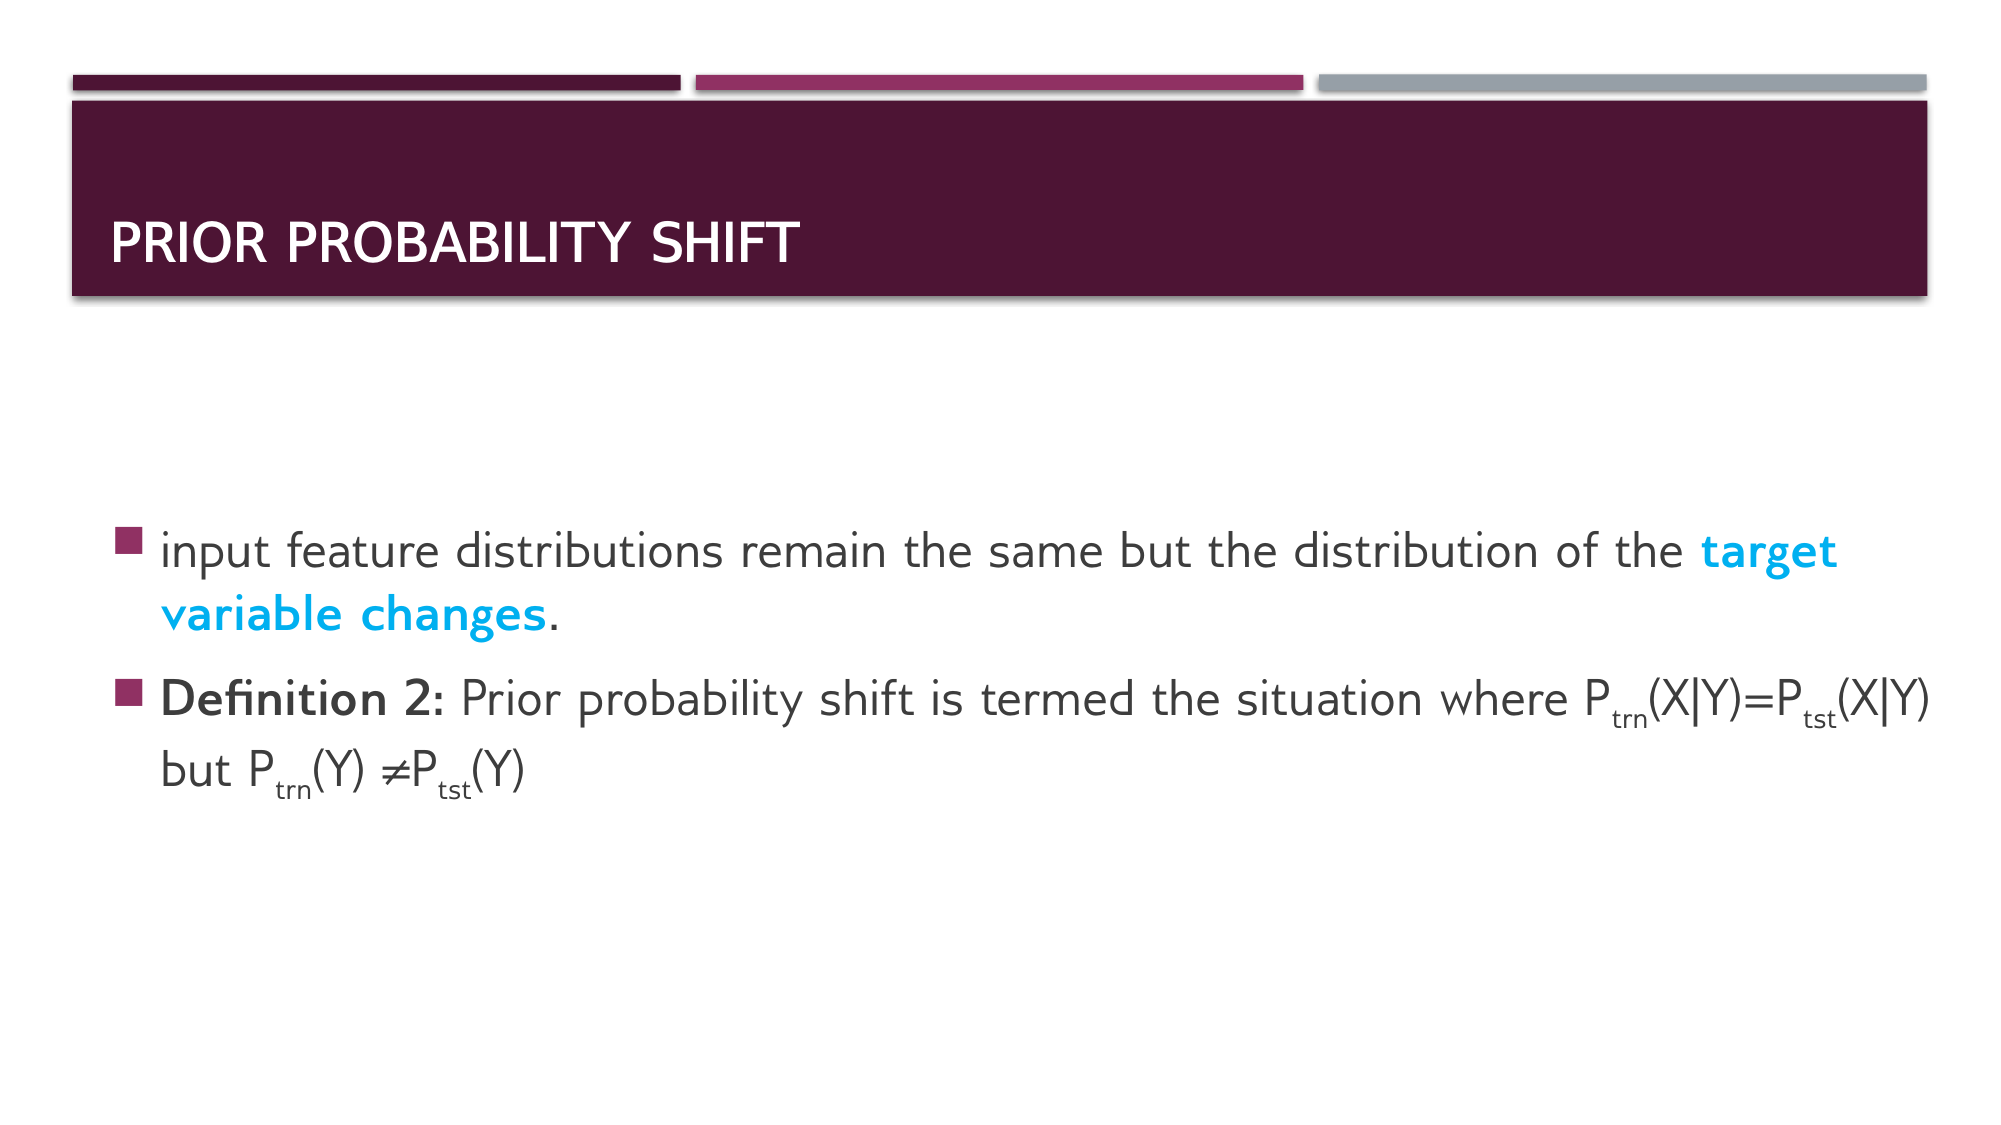

# Prior probability shift
input feature distributions remain the same but the distribution of the target variable changes.
Definition 2: Prior probability shift is termed the situation where Ptrn(X|Y)=Ptst(X|Y) but Ptrn(Y) ≠Ptst(Y)